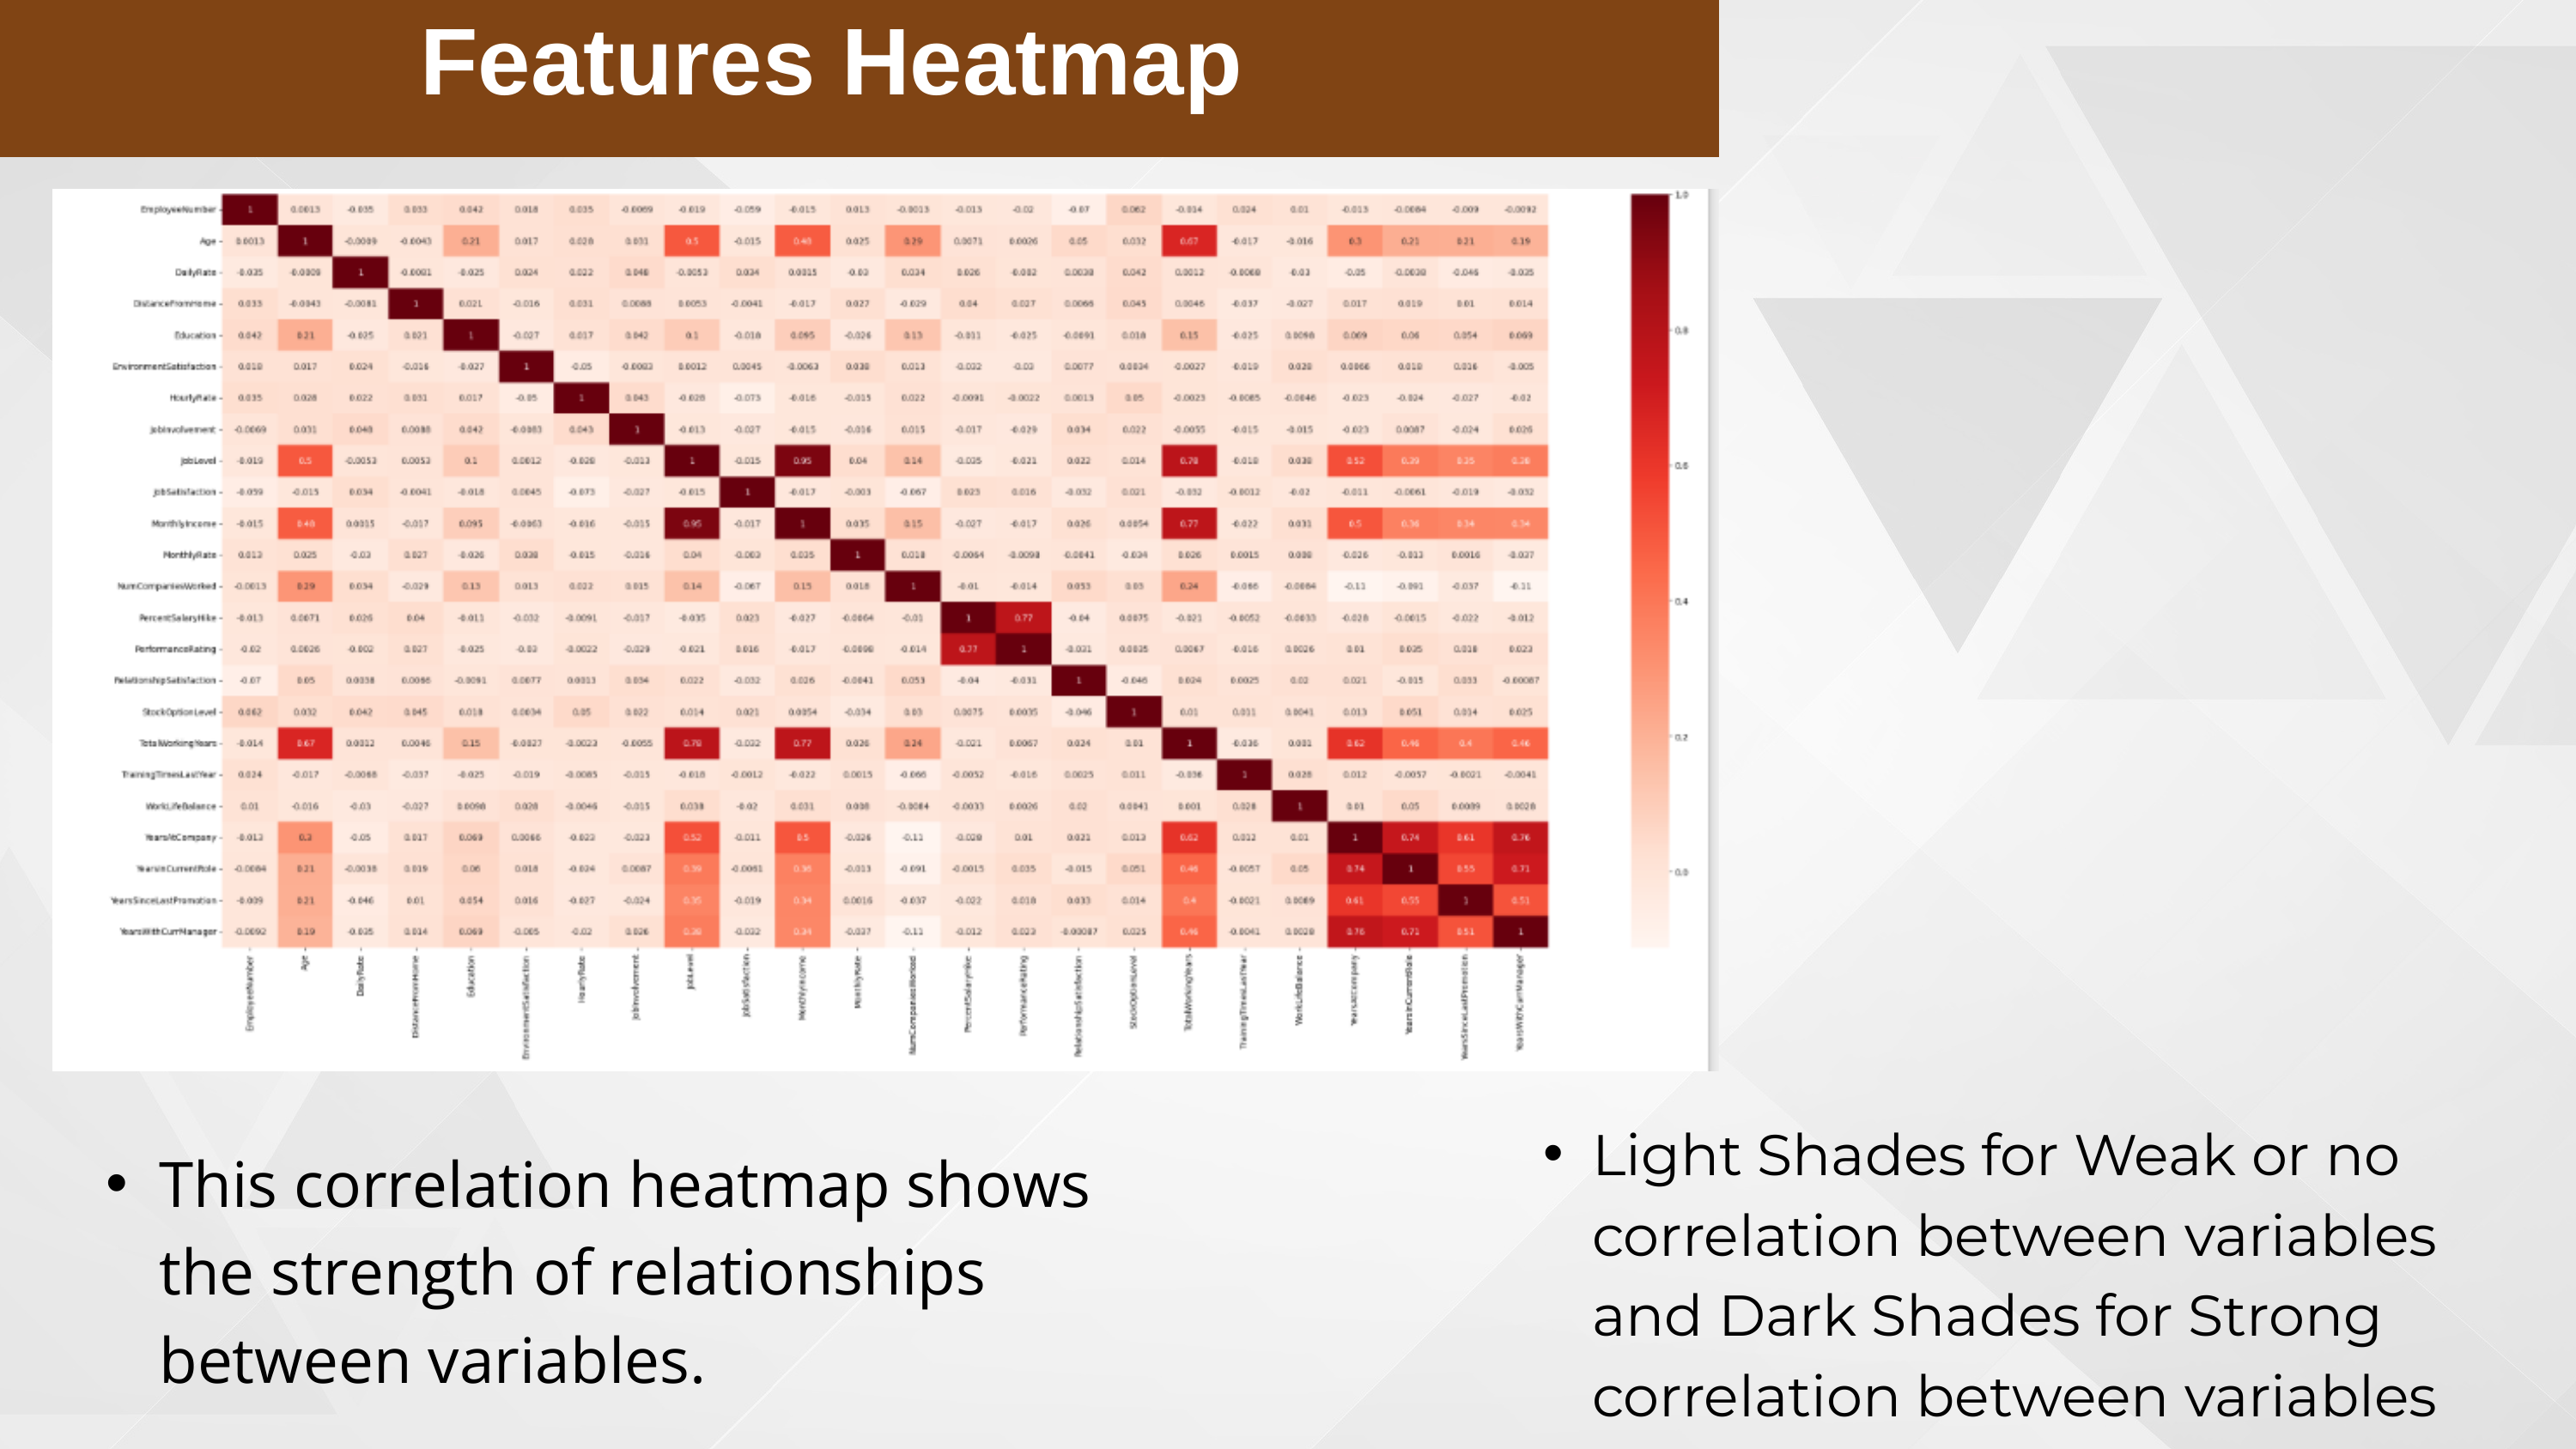

Features Heatmap

Light Shades for Weak or no correlation between variables and Dark Shades for Strong correlation between variables
This correlation heatmap shows the strength of relationships between variables.